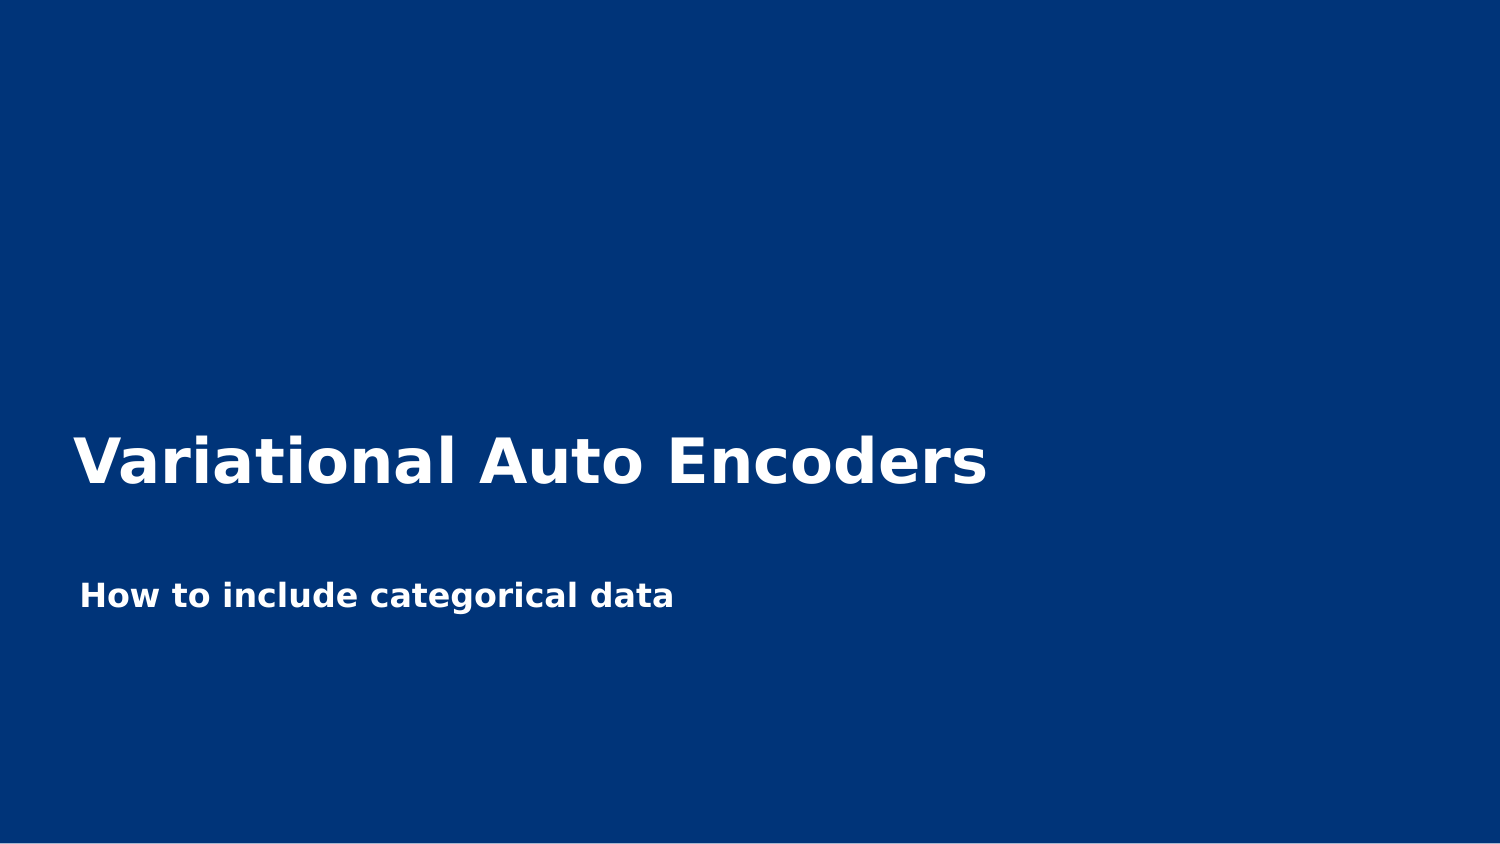

# Variational Auto Encoders
How to include categorical data